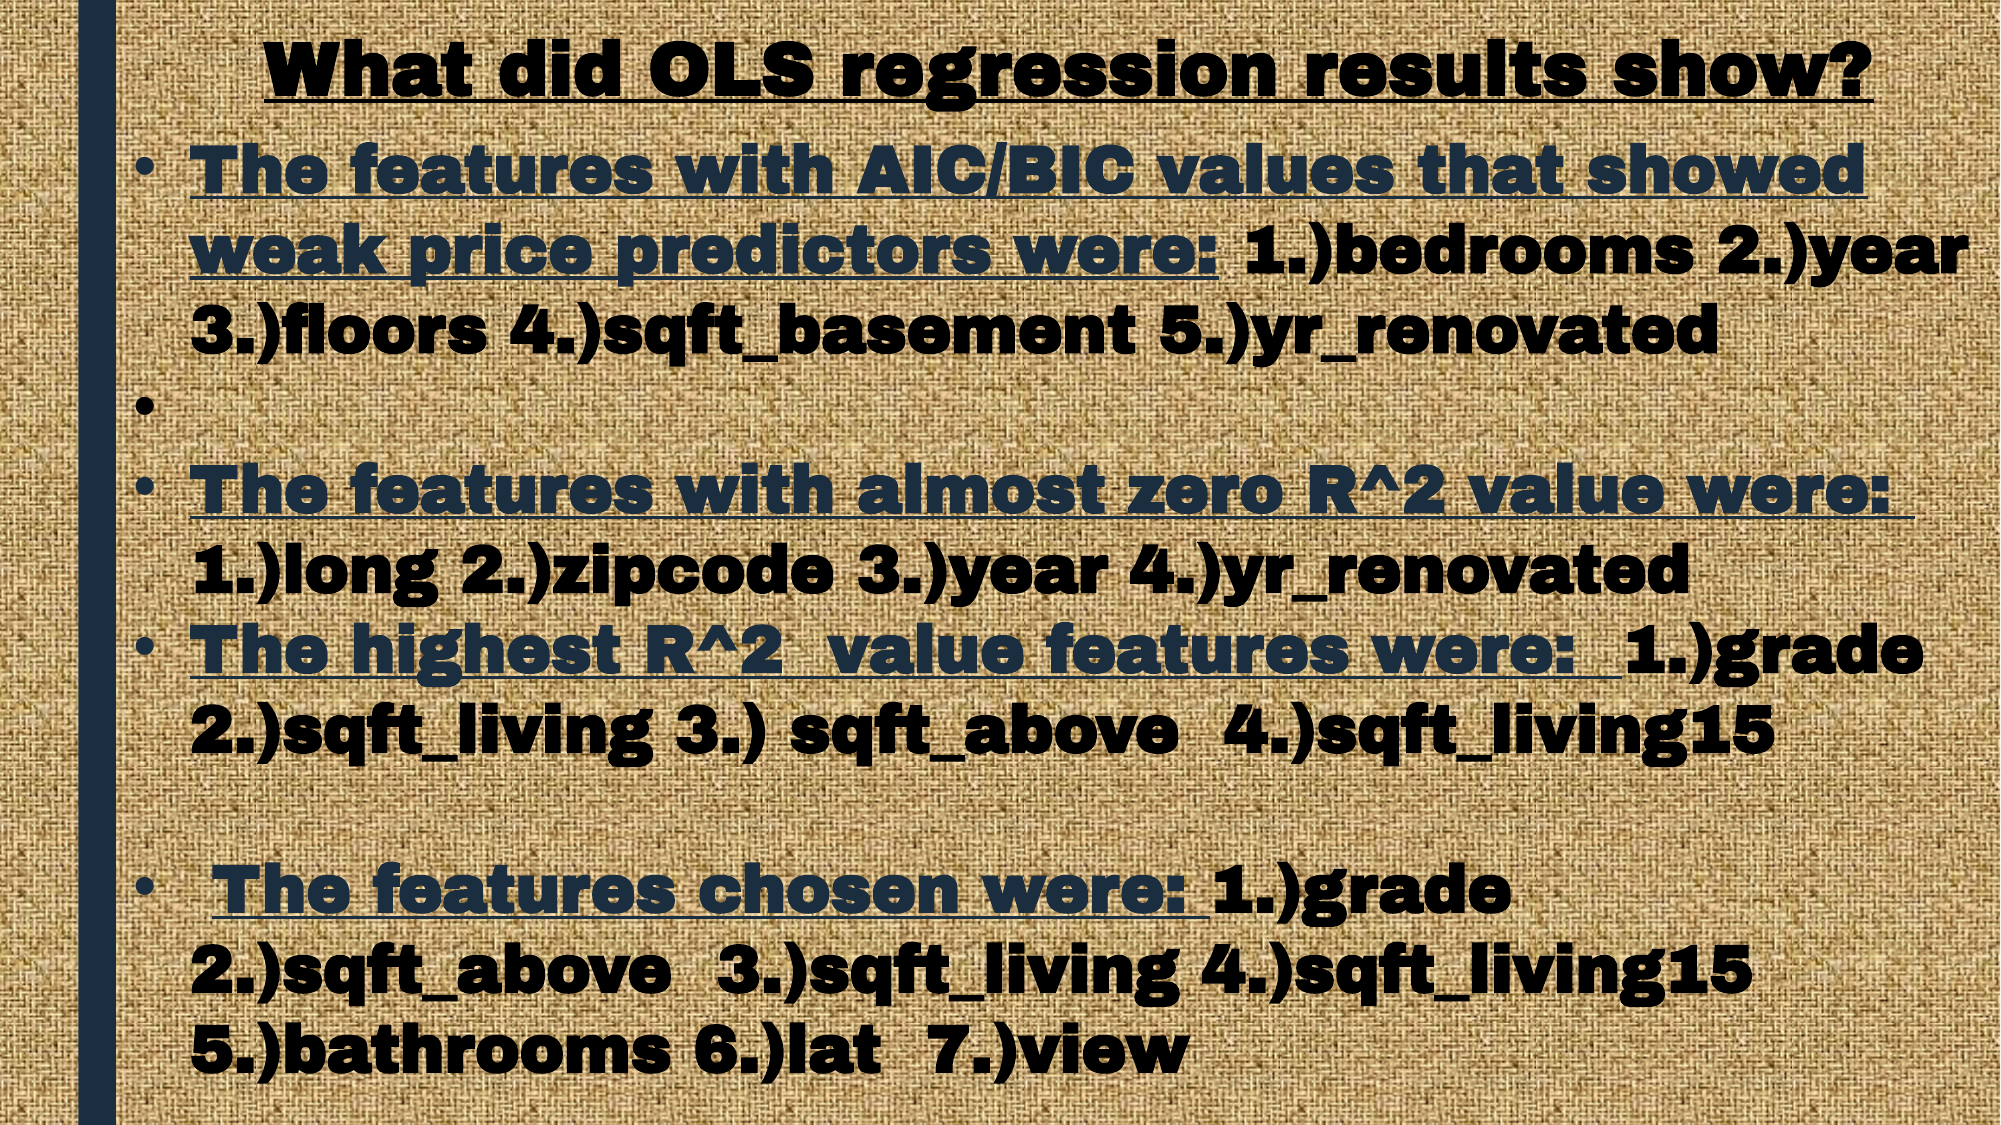

What did OLS regression results show?
The features with AIC/BIC values that showed weak price predictors were: 1.)bedrooms 2.)year 3.)floors 4.)sqft_basement 5.)yr_renovated

The features with almost zero R^2 value were:  1.)long 2.)zipcode 3.)year 4.)yr_renovated
The highest R^2  value features were:  1.)grade 2.)sqft_living 3.) sqft_above  4.)sqft_living15

 The features chosen were: 1.)grade  2.)sqft_above  3.)sqft_living 4.)sqft_living15 5.)bathrooms 6.)lat  7.)view